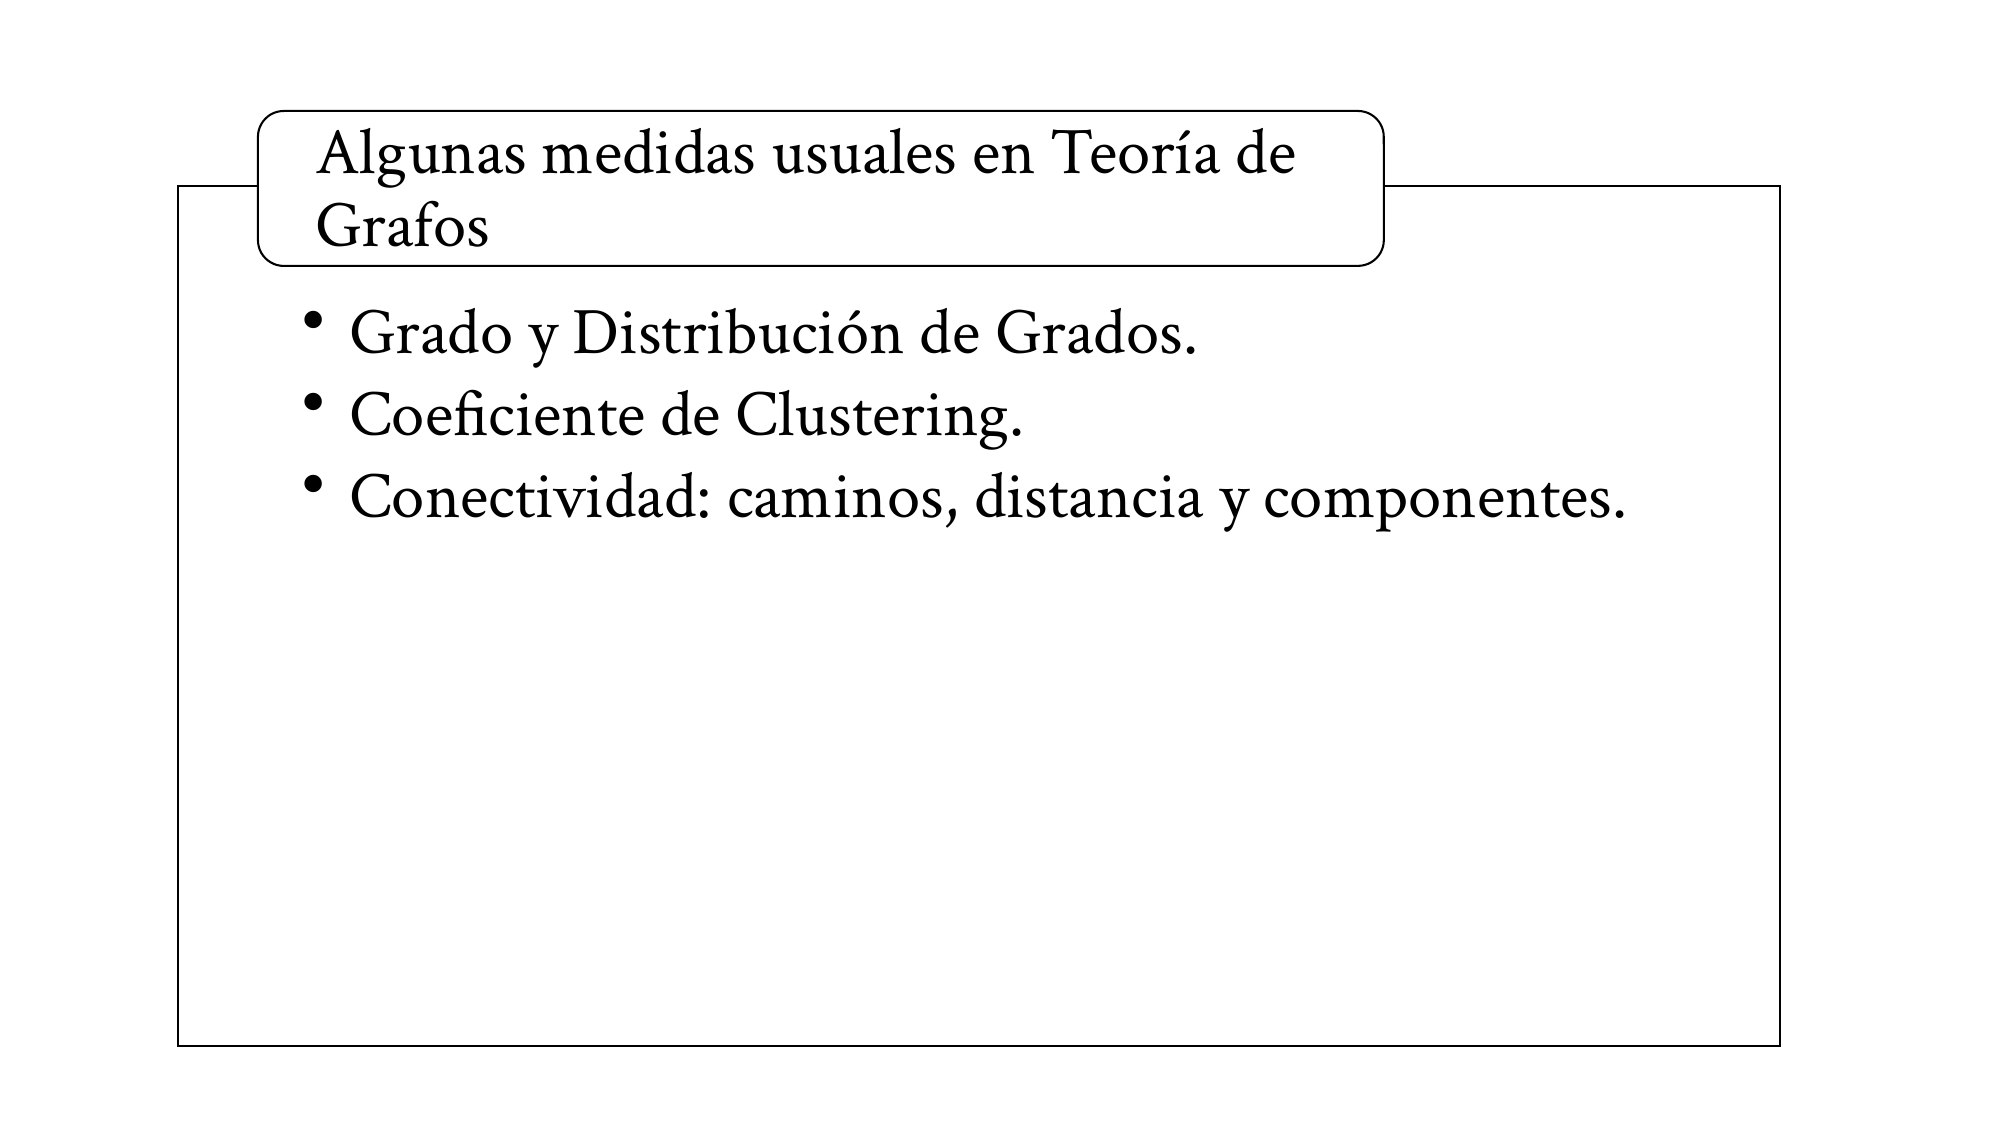

Grado y Distribución de Grados.
Coeficiente de Clustering.
Conectividad: caminos, distancia y componentes.

Algunas medidas usuales en Teoría de Grafos